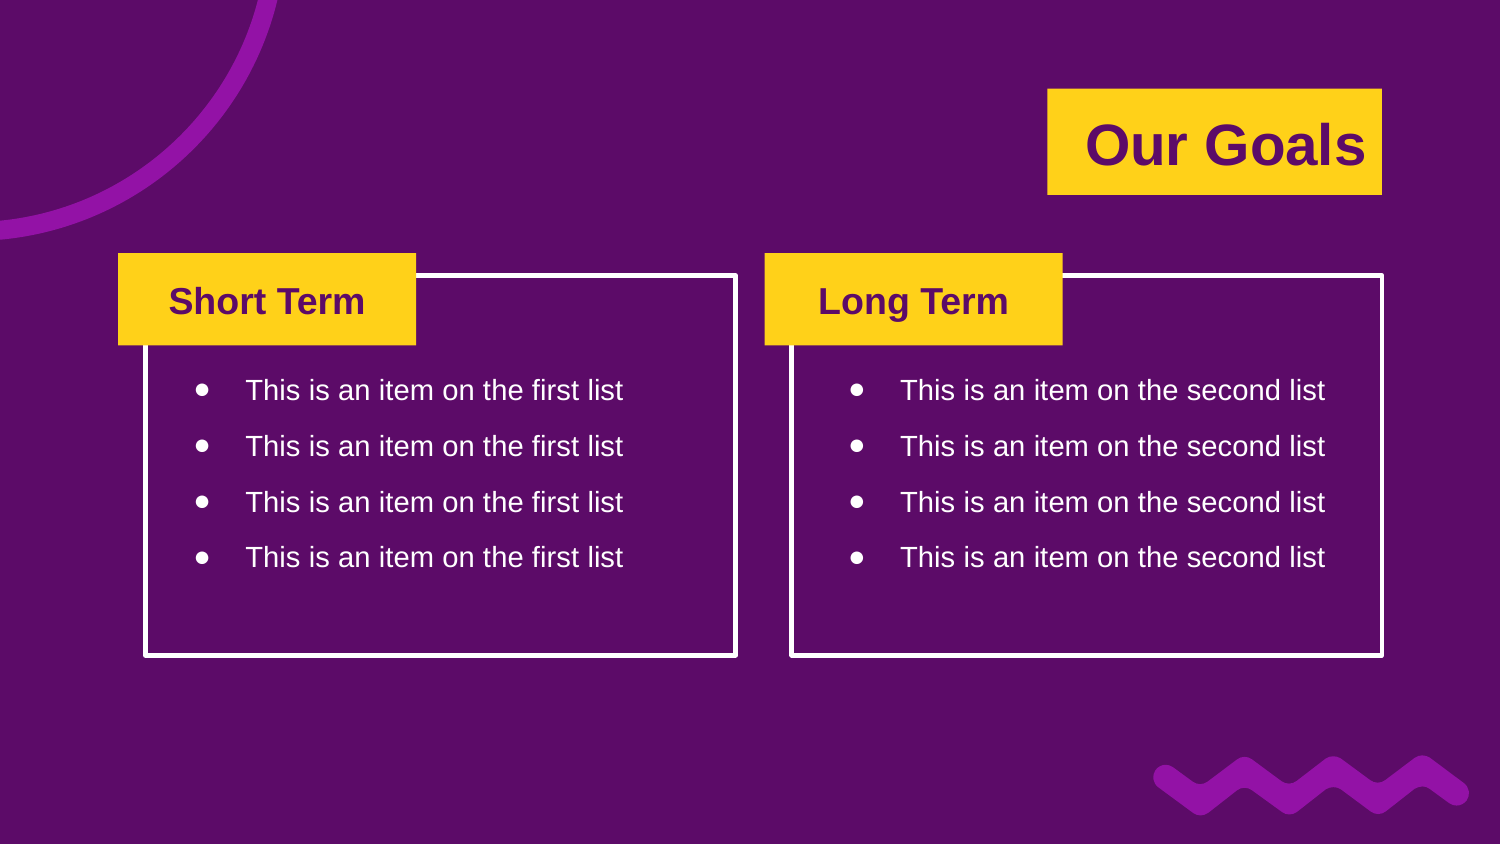

# Our Goals
Short Term
Long Term

This is an item on the first list
This is an item on the first list
This is an item on the first list
This is an item on the first list

This is an item on the second list
This is an item on the second list
This is an item on the second list
This is an item on the second list